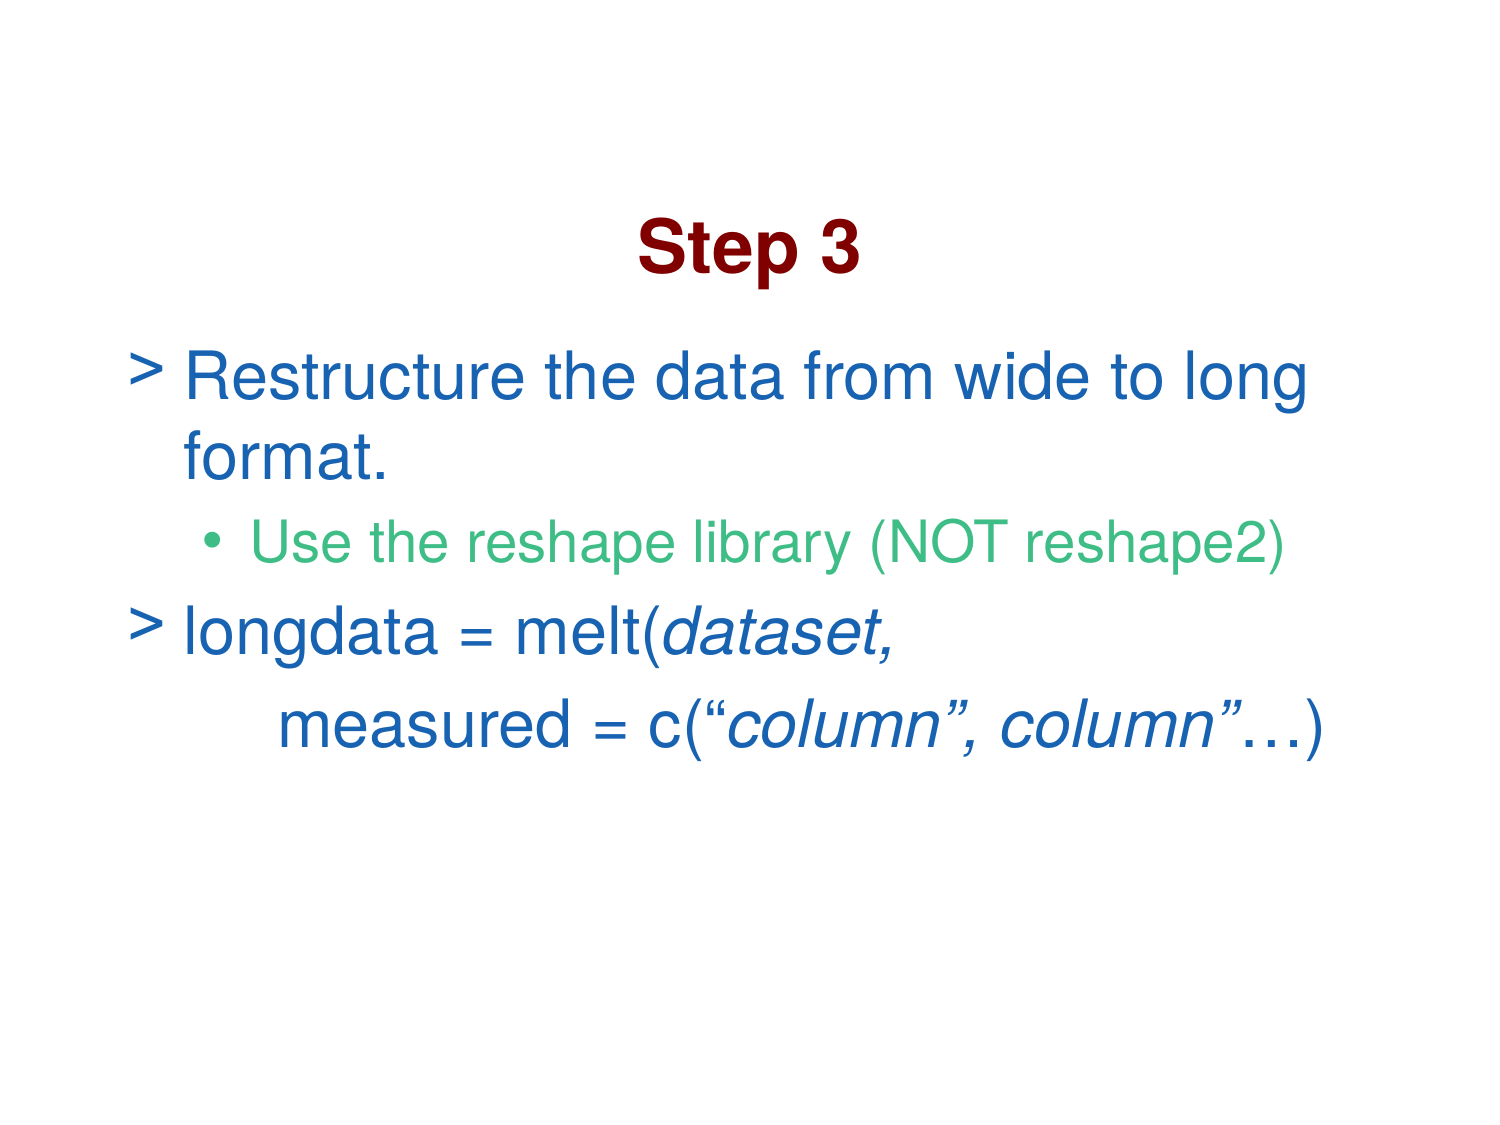

# Step 3
Restructure the data from wide to long format.
Use the reshape library (NOT reshape2)
longdata = melt(dataset,
	measured = c(“column”, column”…)